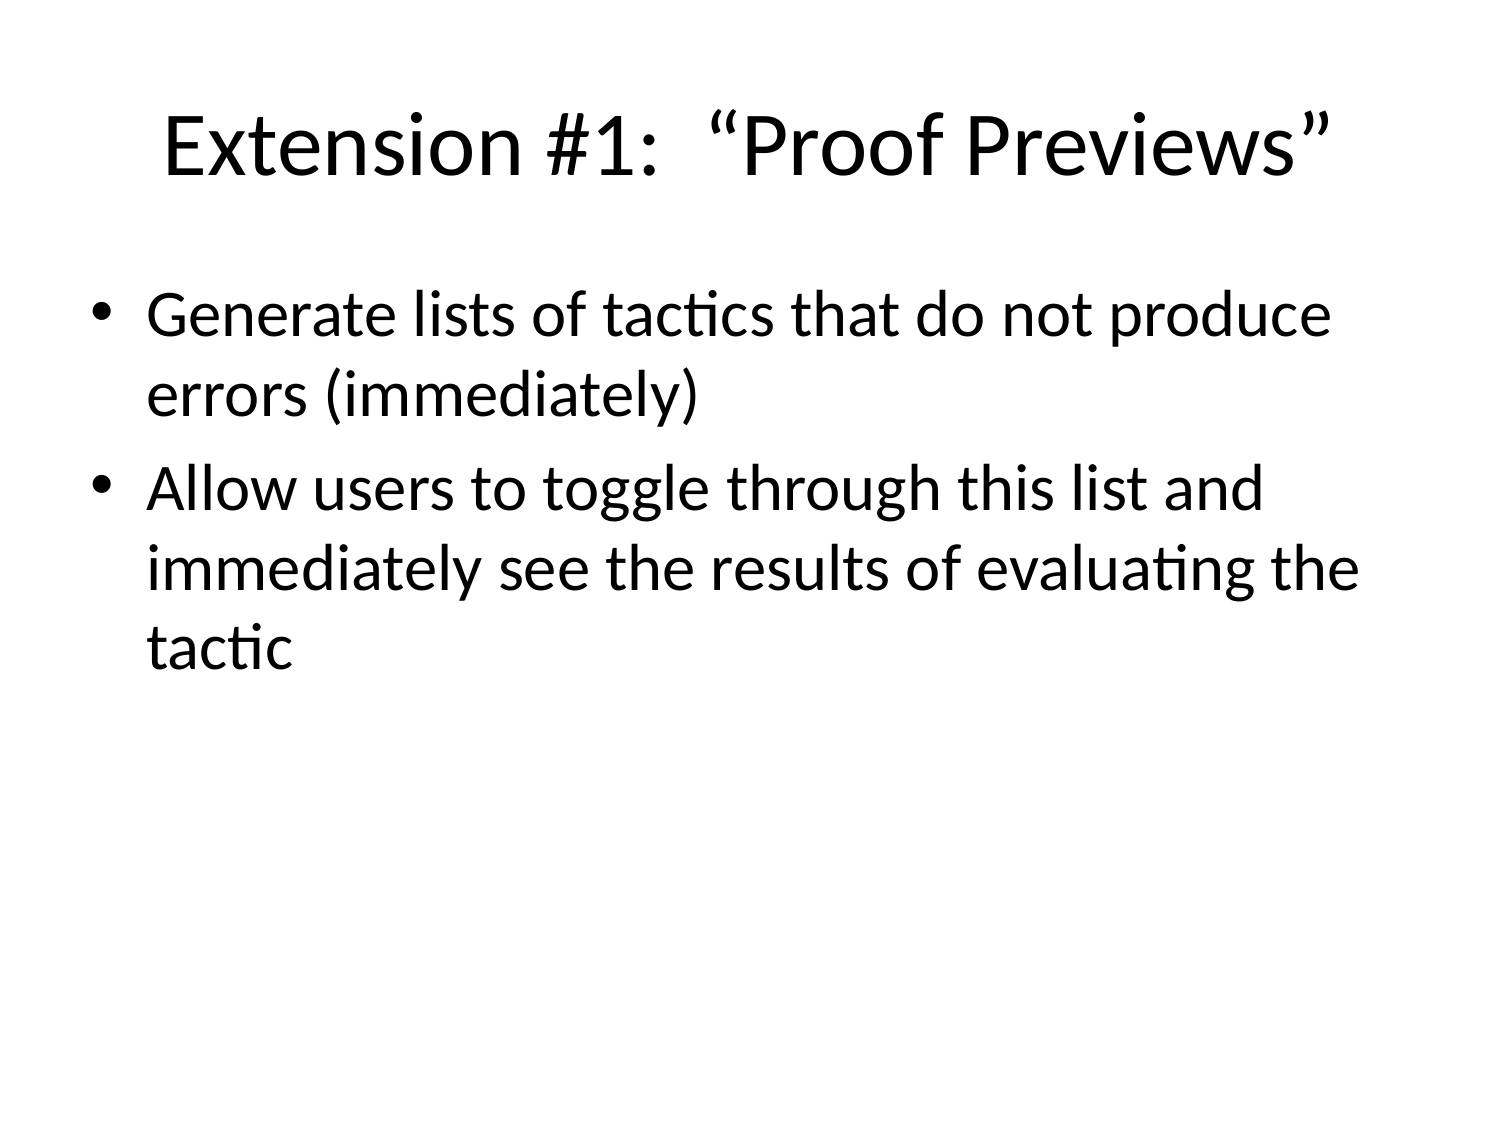

# Extension #1:  “Proof Previews”
Generate lists of tactics that do not produce errors (immediately)
Allow users to toggle through this list and immediately see the results of evaluating the tactic